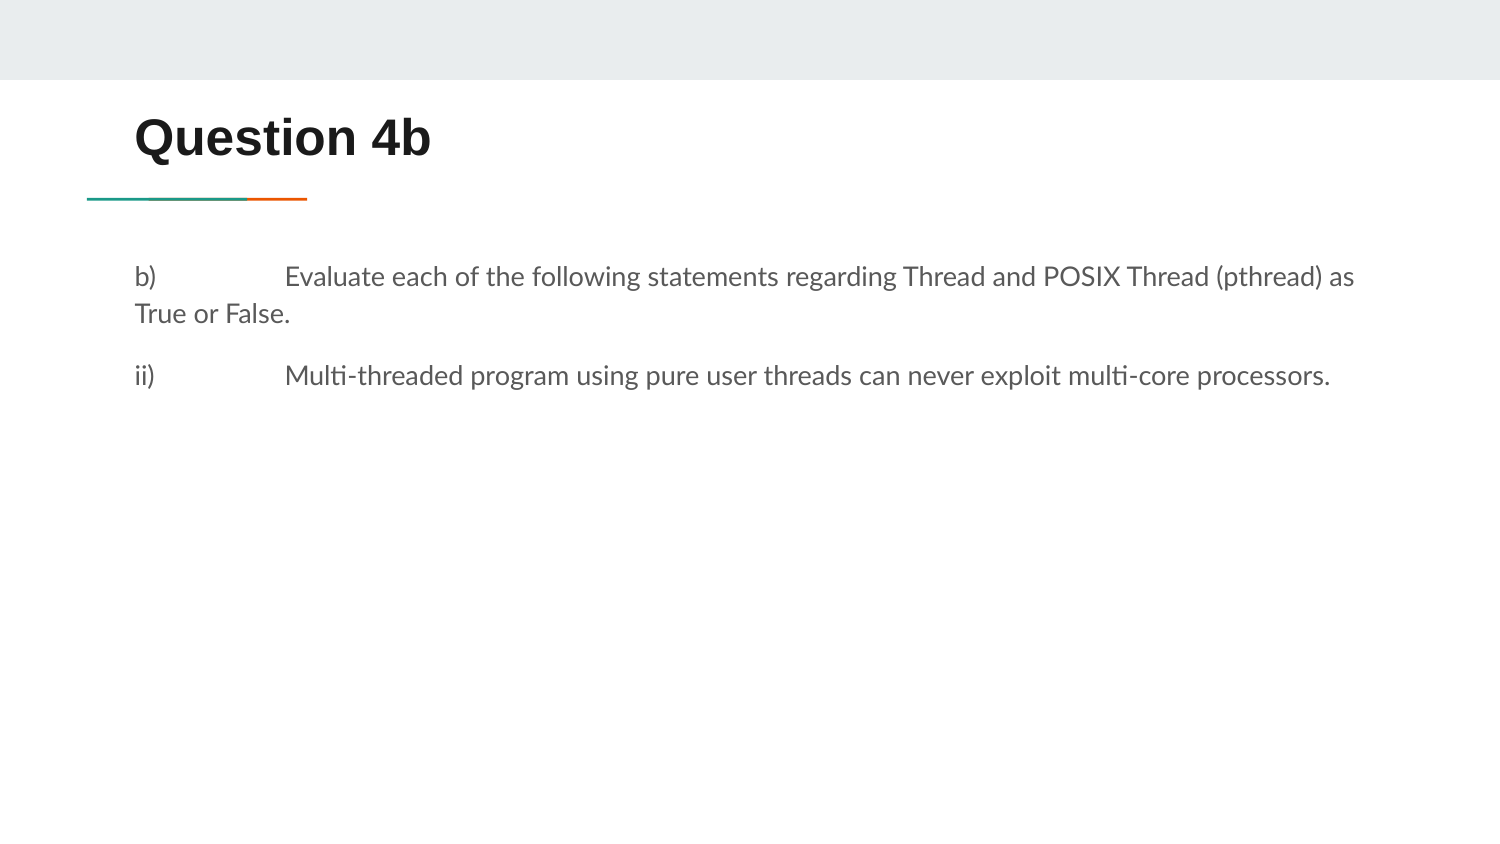

# Question 4b
b)	Evaluate each of the following statements regarding Thread and POSIX Thread (pthread) as True or False.
ii)	Multi-threaded program using pure user threads can never exploit multi-core processors.